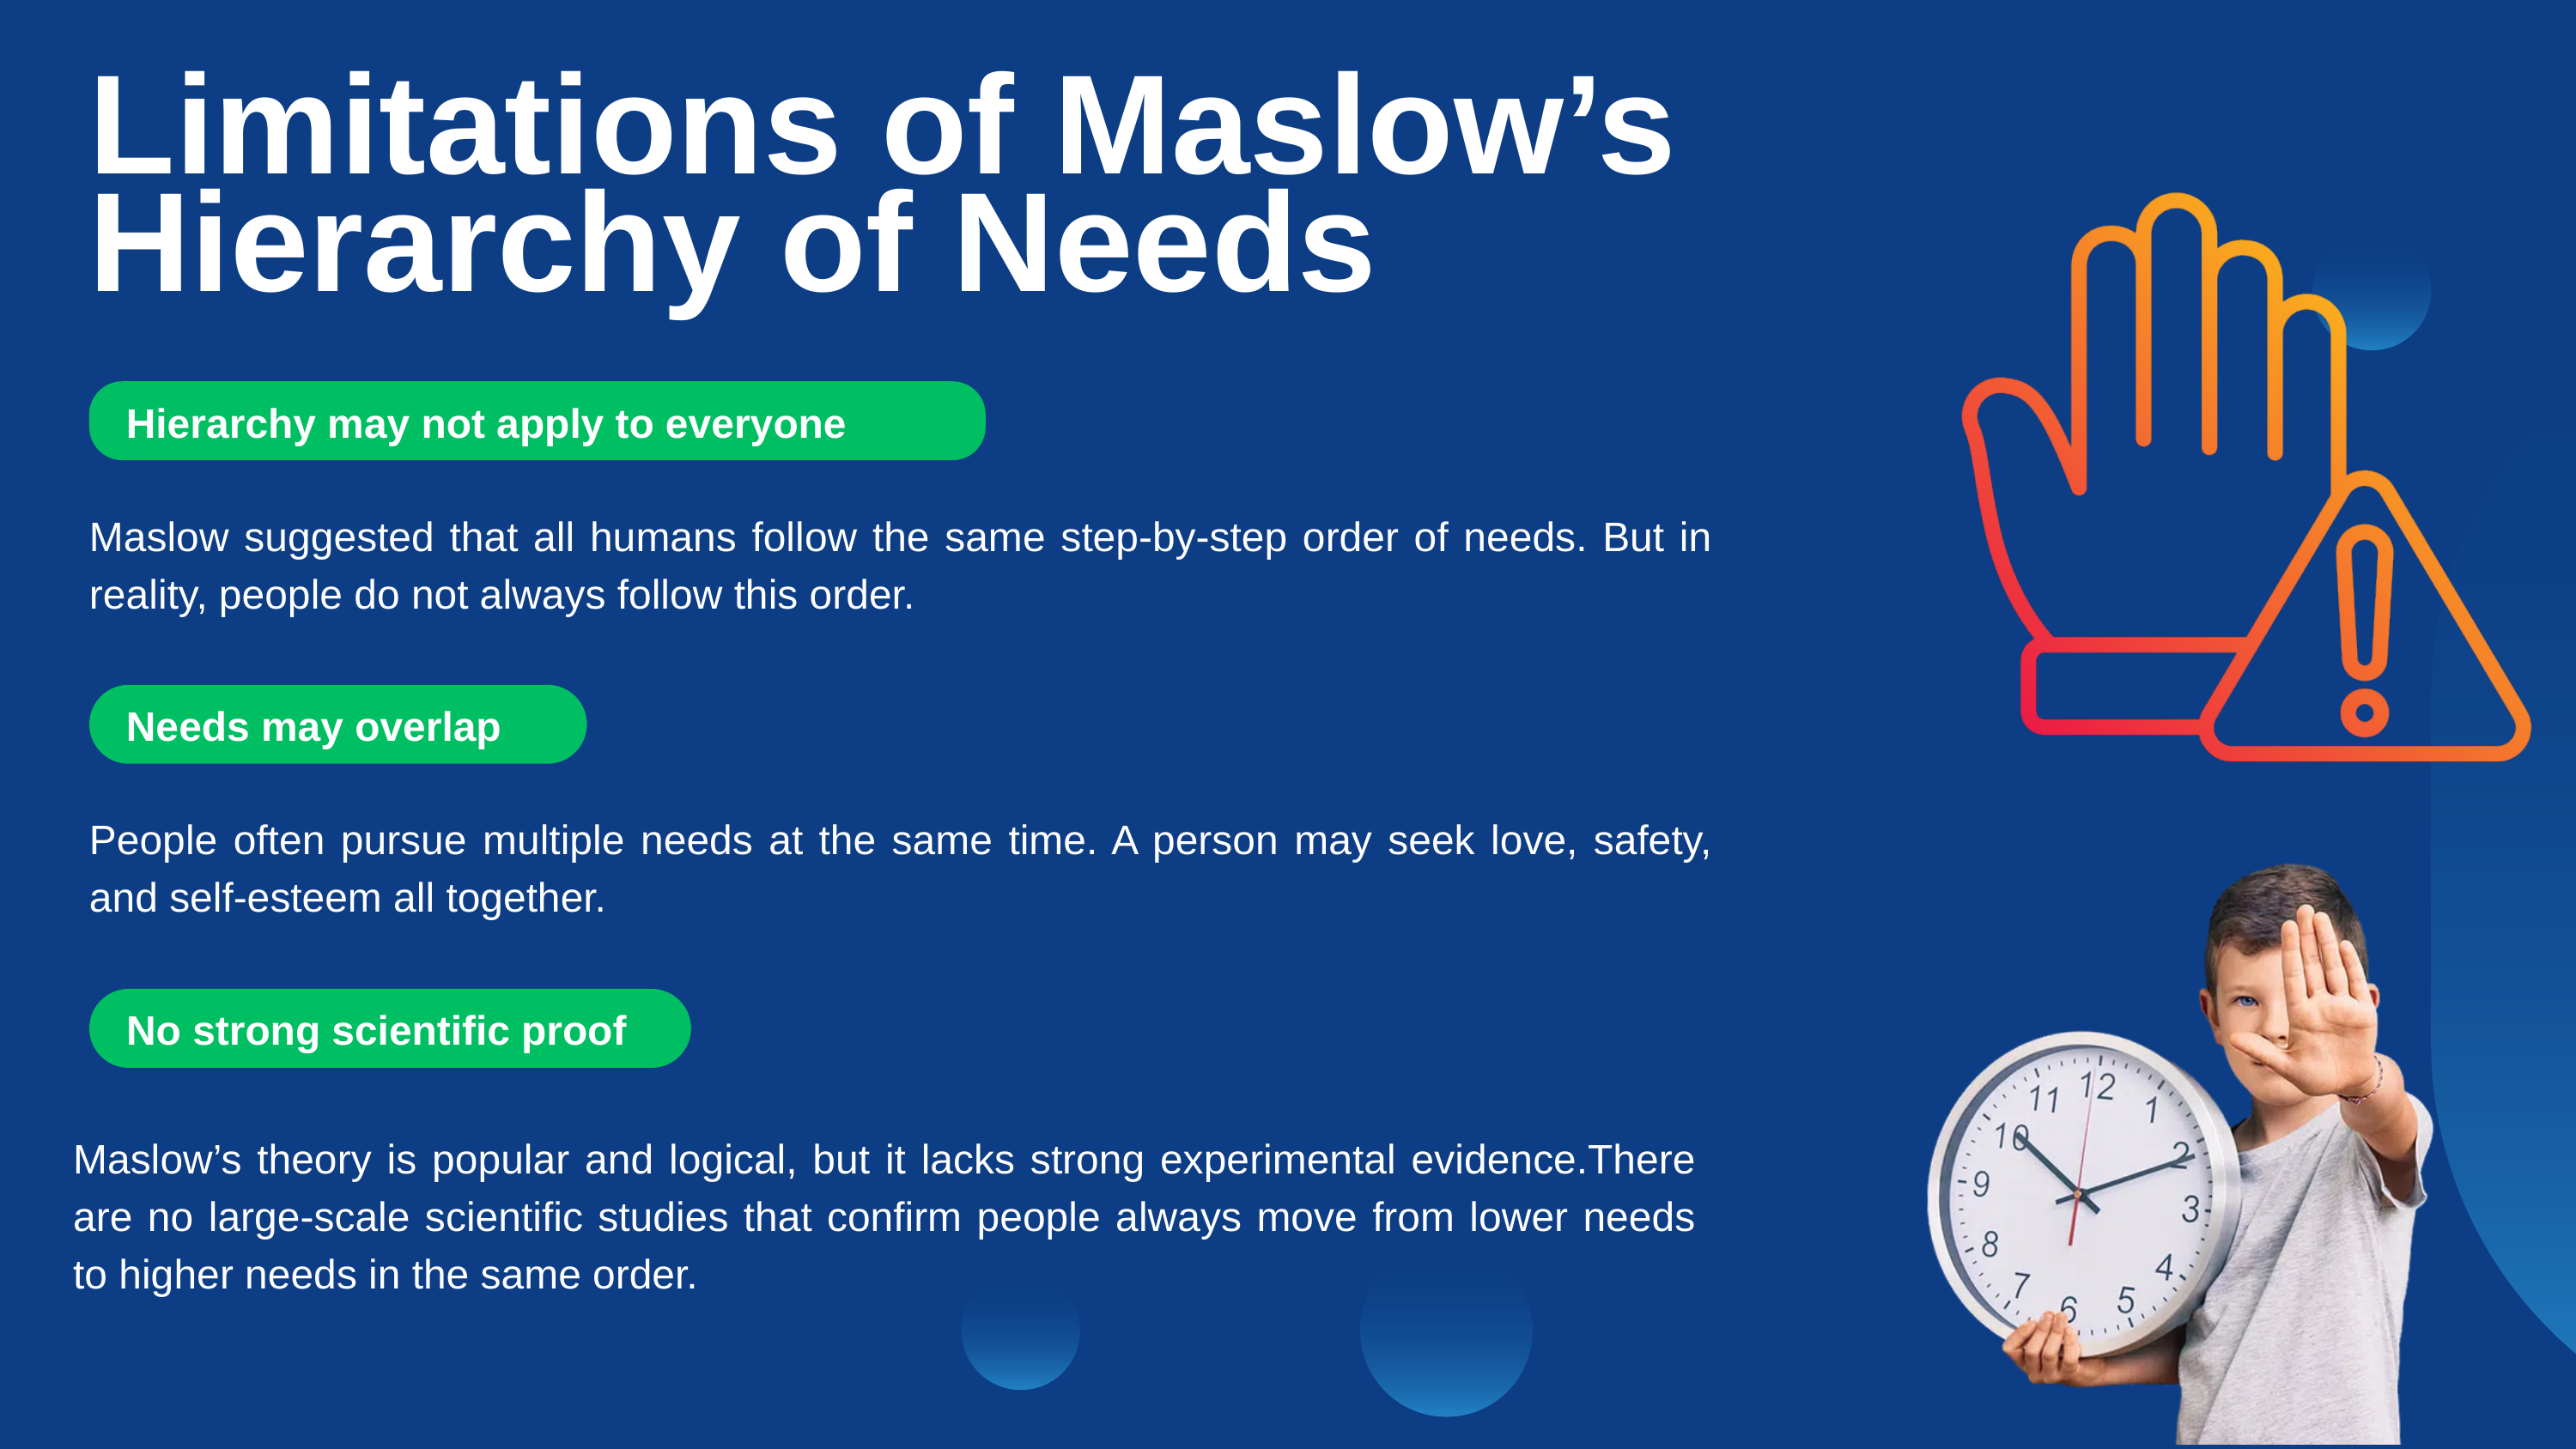

Limitations of Maslow’s Hierarchy of Needs

Hierarchy may not apply to everyone
Maslow suggested that all humans follow the same step-by-step order of needs. But in reality, people do not always follow this order.

Needs may overlap
People often pursue multiple needs at the same time. A person may seek love, safety, and self-esteem all together.

No strong scientific proof
Maslow’s theory is popular and logical, but it lacks strong experimental evidence.There are no large-scale scientific studies that confirm people always move from lower needs to higher needs in the same order.